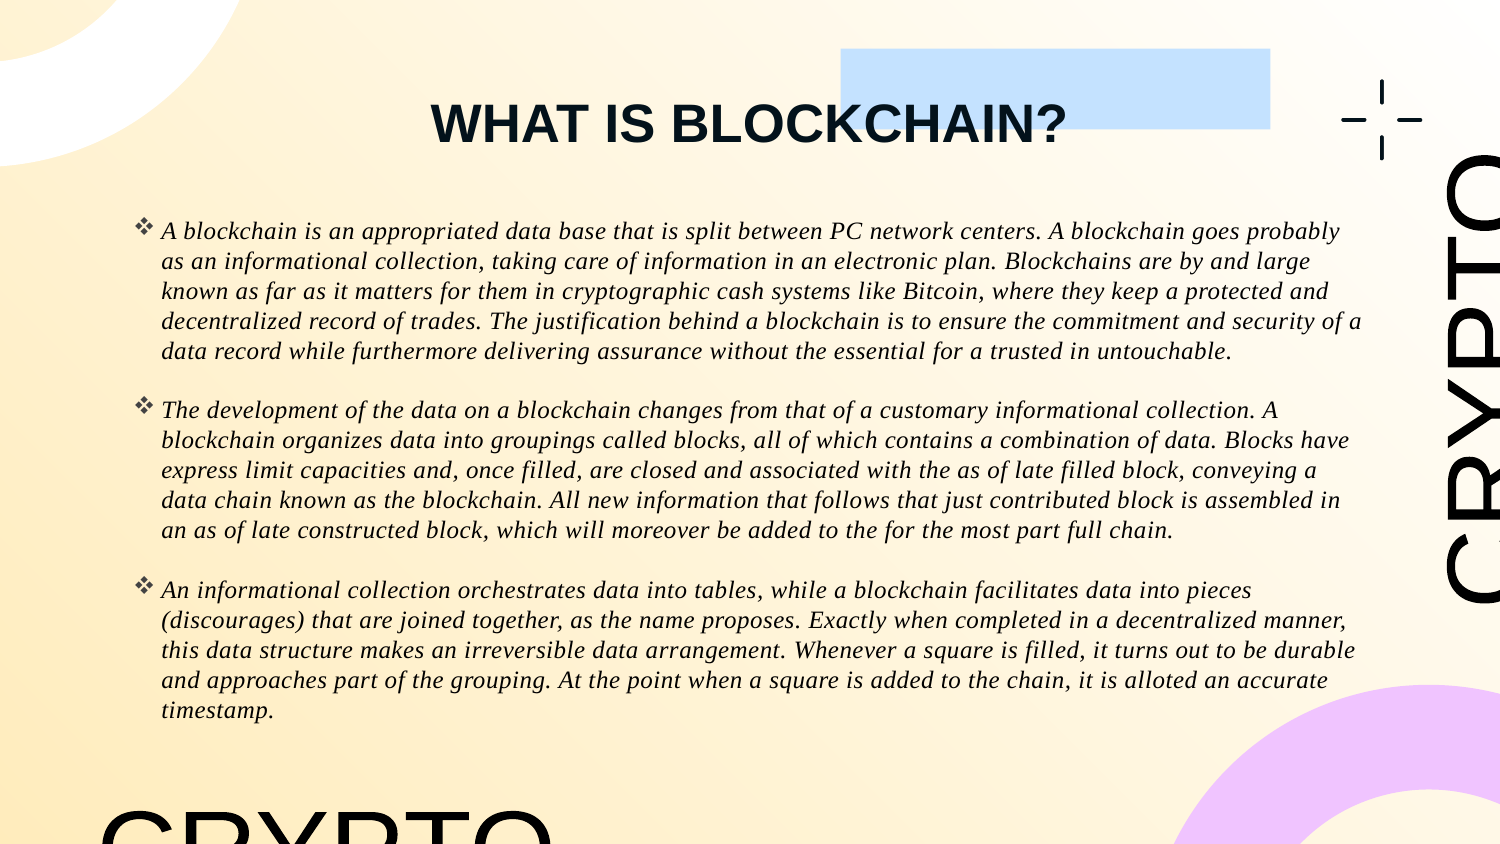

# WHAT IS BLOCKCHAIN?
A blockchain is an appropriated data base that is split between PC network centers. A blockchain goes probably as an informational collection, taking care of information in an electronic plan. Blockchains are by and large known as far as it matters for them in cryptographic cash systems like Bitcoin, where they keep a protected and decentralized record of trades. The justification behind a blockchain is to ensure the commitment and security of a data record while furthermore delivering assurance without the essential for a trusted in untouchable.

The development of the data on a blockchain changes from that of a customary informational collection. A blockchain organizes data into groupings called blocks, all of which contains a combination of data. Blocks have express limit capacities and, once filled, are closed and associated with the as of late filled block, conveying a data chain known as the blockchain. All new information that follows that just contributed block is assembled in an as of late constructed block, which will moreover be added to the for the most part full chain.

An informational collection orchestrates data into tables, while a blockchain facilitates data into pieces (discourages) that are joined together, as the name proposes. Exactly when completed in a decentralized manner, this data structure makes an irreversible data arrangement. Whenever a square is filled, it turns out to be durable and approaches part of the grouping. At the point when a square is added to the chain, it is alloted an accurate timestamp.